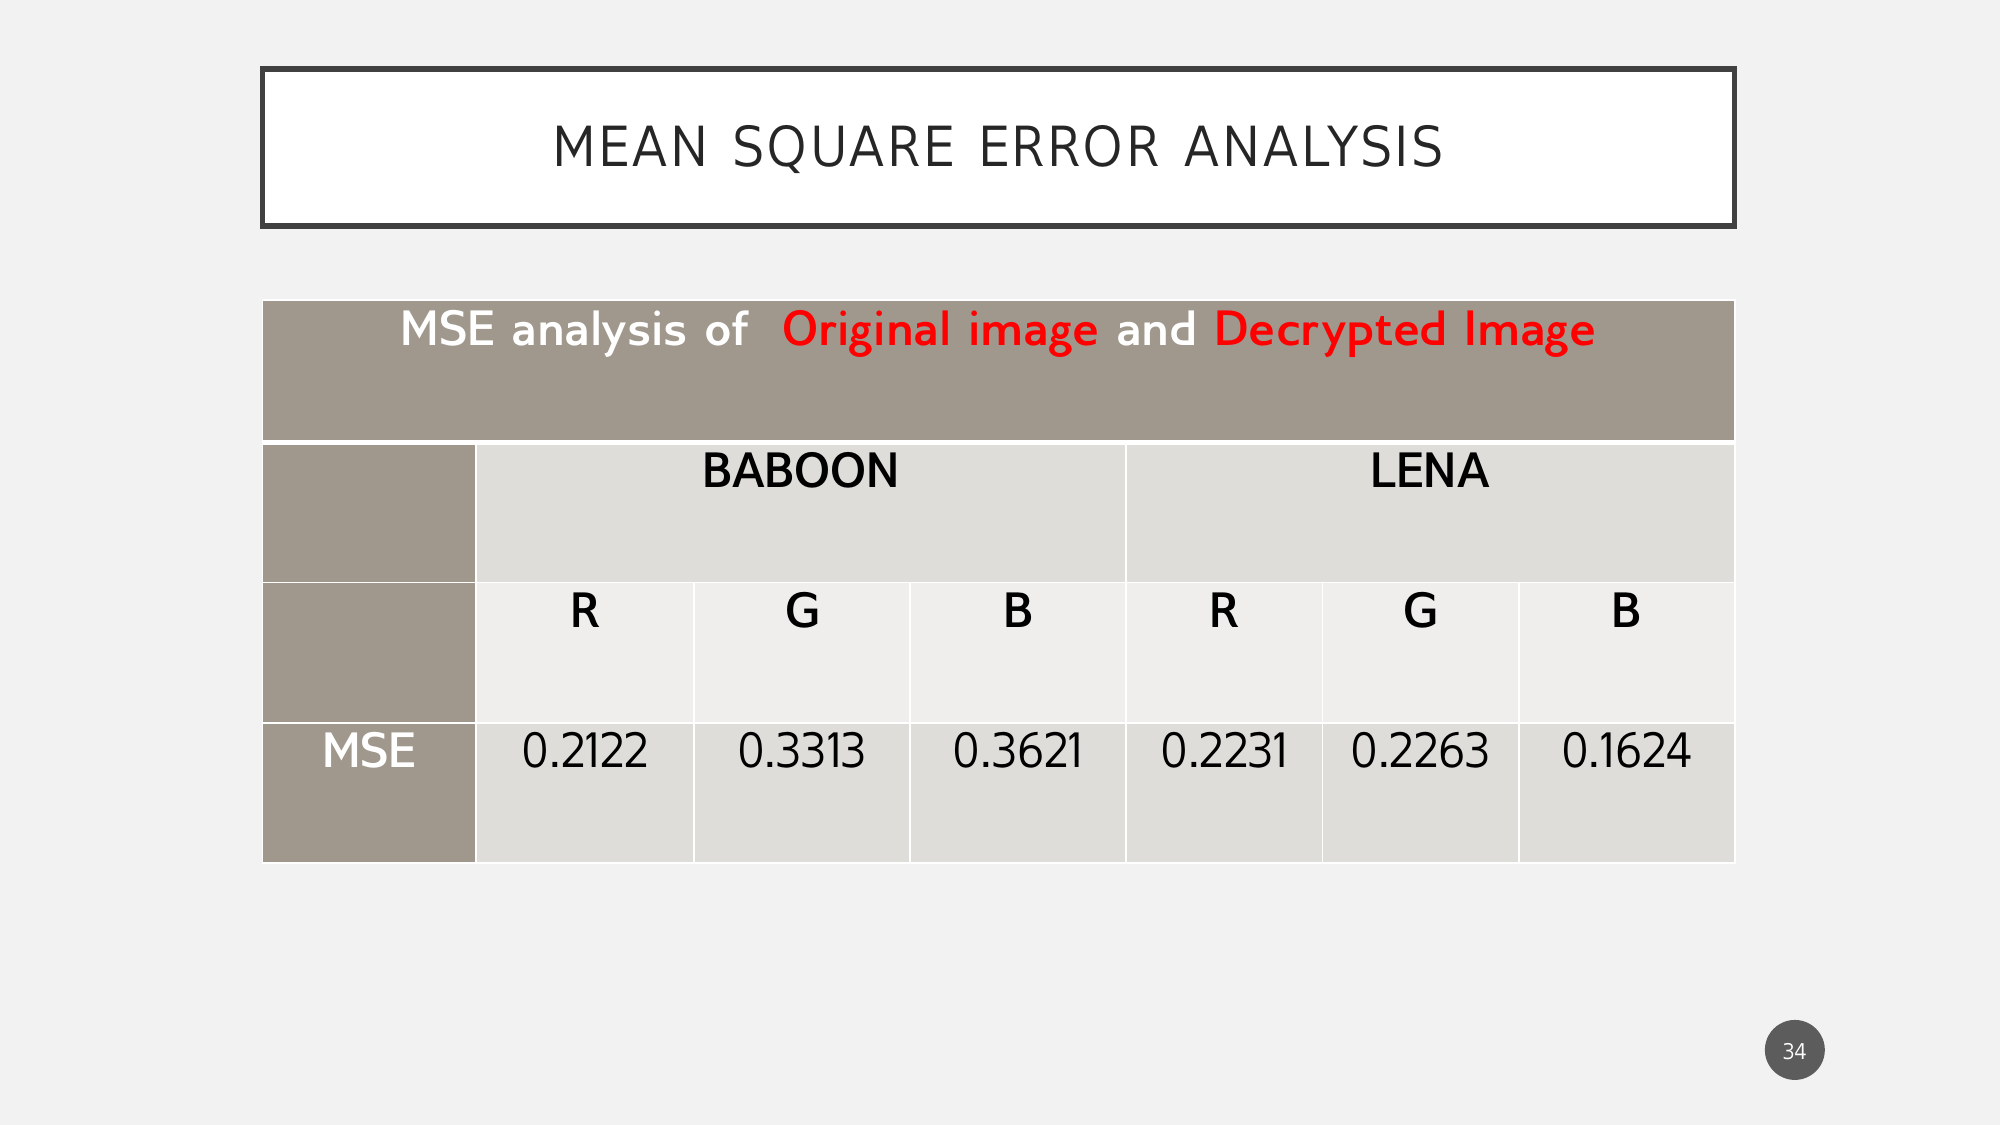

# Mean square error Analysis
| MSE analysis of Original image and Decrypted Image |  |  |  |  |  |  |
| --- | --- | --- | --- | --- | --- | --- |
|  | BABOON |  |  | LENA |  |  |
|  | R | G | B | R | G | B |
| MSE | 0.2122 | 0.3313 | 0.3621 | 0.2231 | 0.2263 | 0.1624 |
34